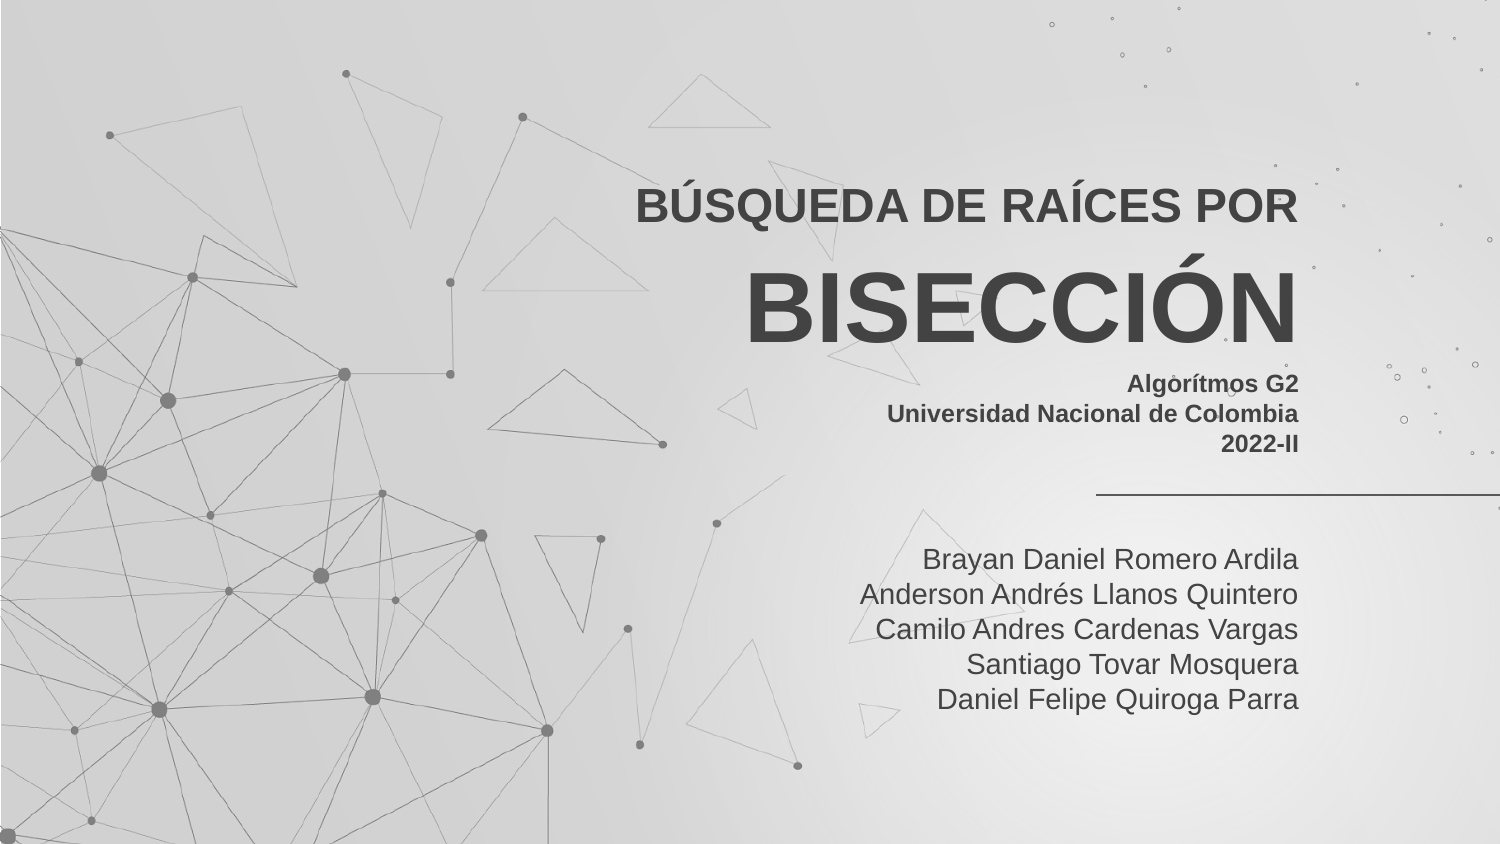

# BÚSQUEDA DE RAÍCES POR BISECCIÓN
Algorítmos G2
Universidad Nacional de Colombia
2022-II
Brayan Daniel Romero Ardila
Anderson Andrés Llanos Quintero
Camilo Andres Cardenas Vargas
Santiago Tovar Mosquera
Daniel Felipe Quiroga Parra